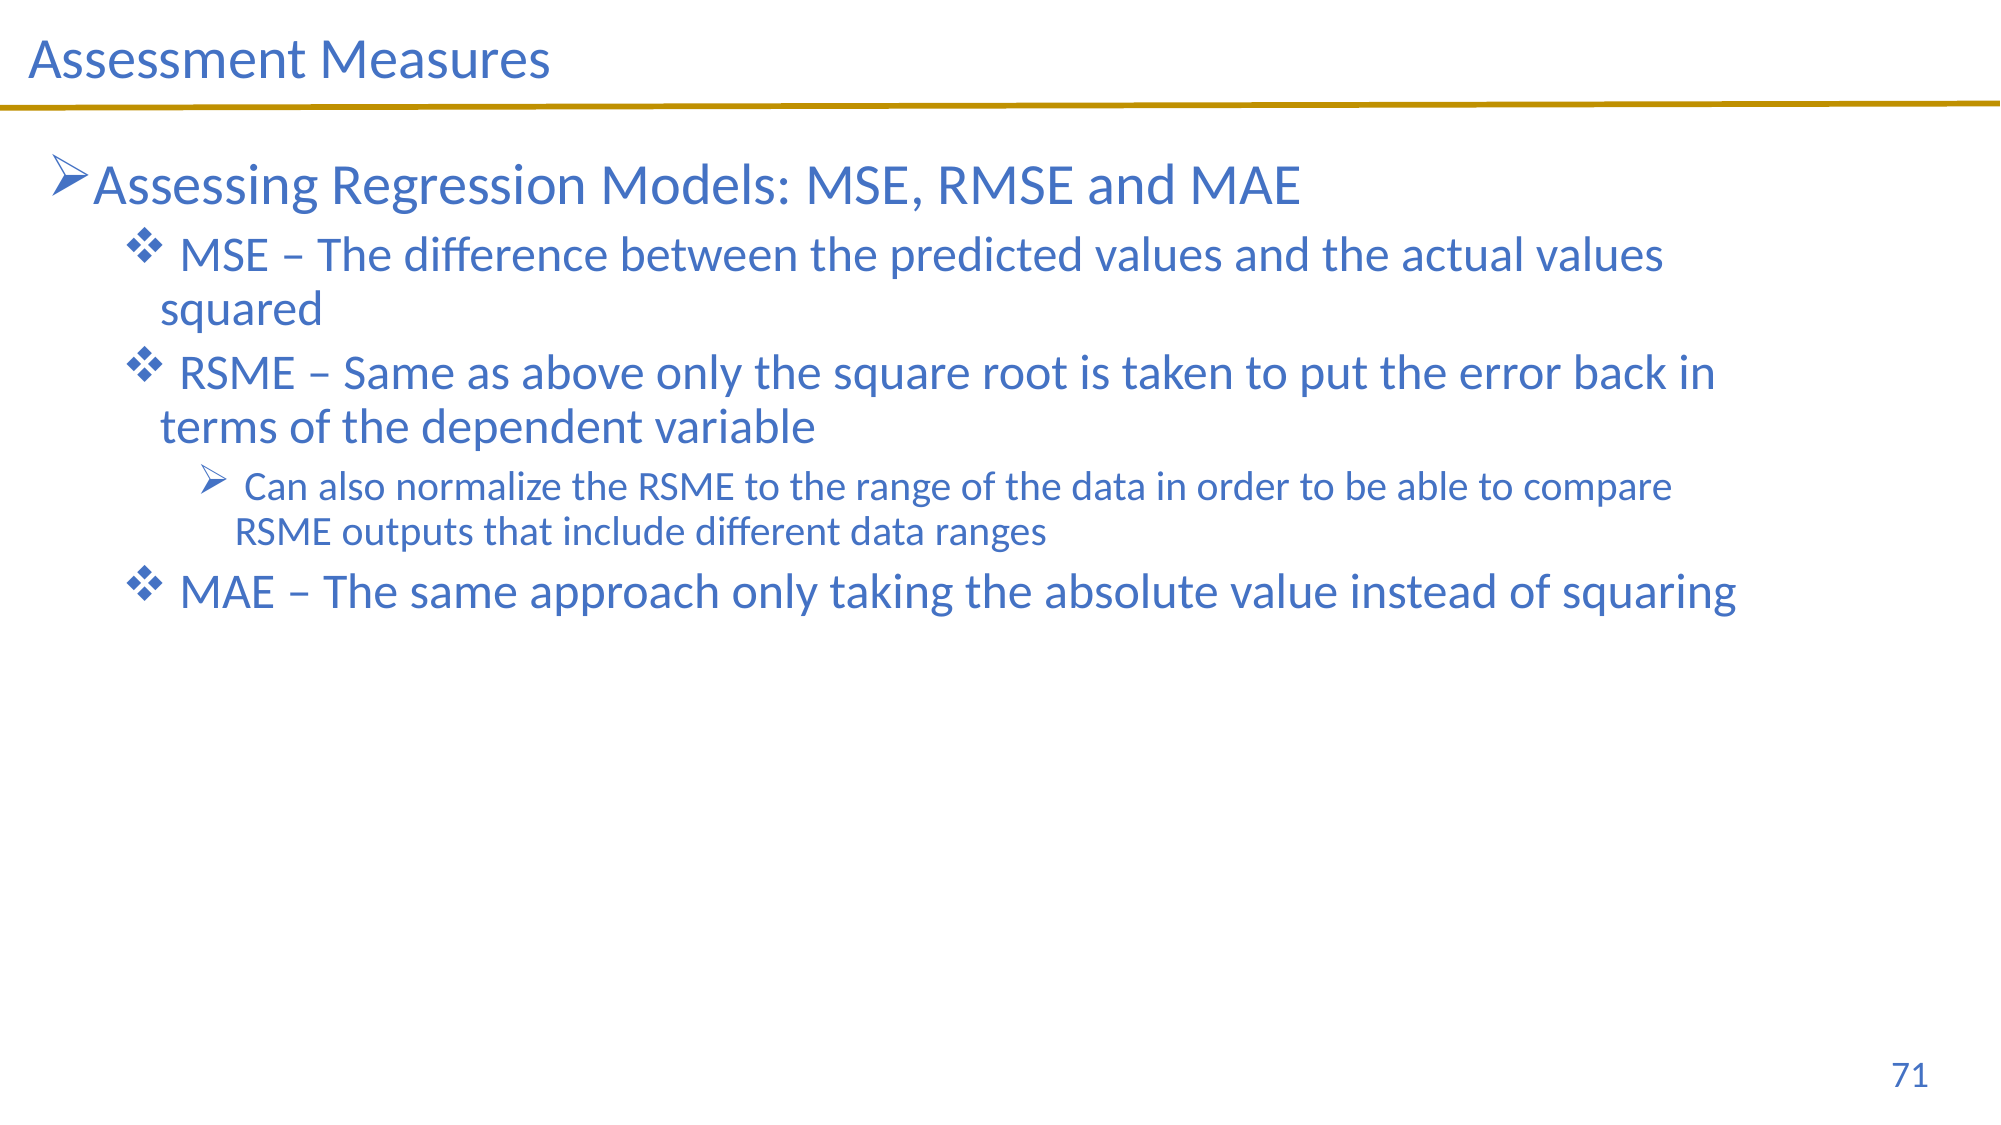

# Assessment Measures

Assessing Regression Models: MSE, RMSE and MAE
 MSE – The difference between the predicted values and the actual values squared
 RSME – Same as above only the square root is taken to put the error back in terms of the dependent variable
 Can also normalize the RSME to the range of the data in order to be able to compare RSME outputs that include different data ranges
 MAE – The same approach only taking the absolute value instead of squaring

71